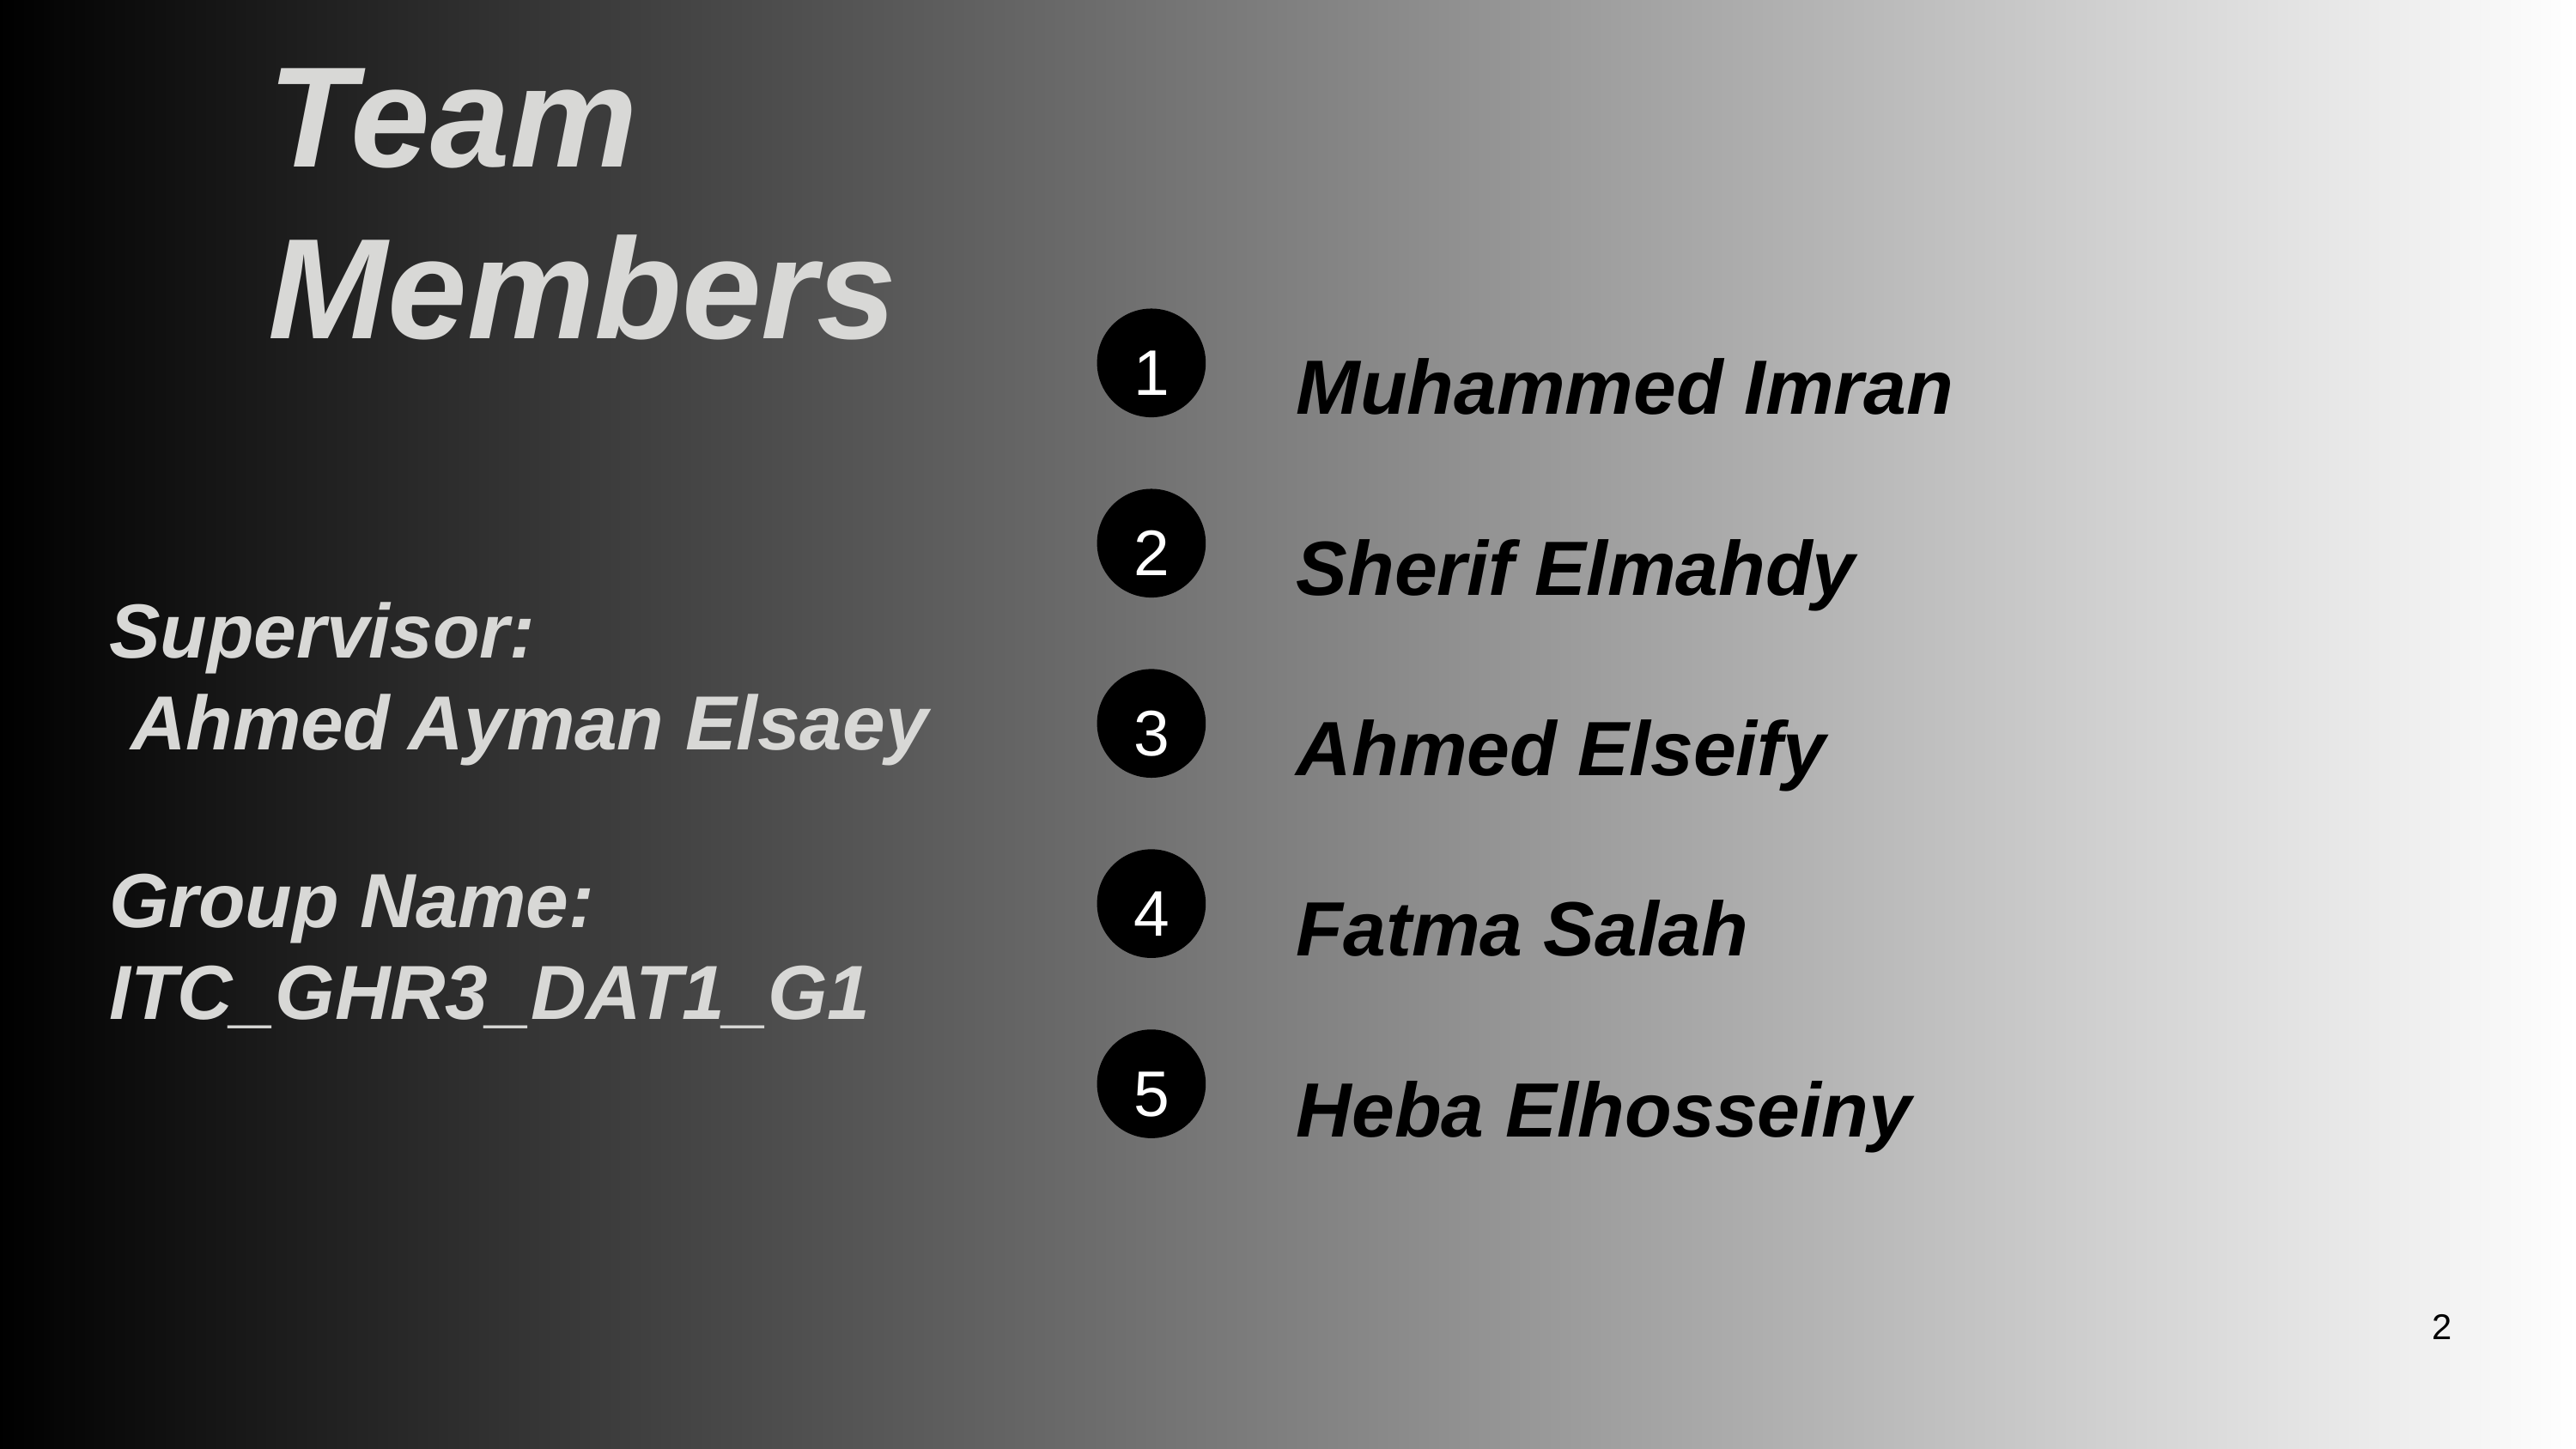

Team Members
Muhammed Imran
1

Sherif Elmahdy
2

Supervisor:
 Ahmed Ayman Elsaey
Ahmed Elseify
3

Fatma Salah
4

Group Name:
ITC_GHR3_DAT1_G1
Heba Elhosseiny
5

2